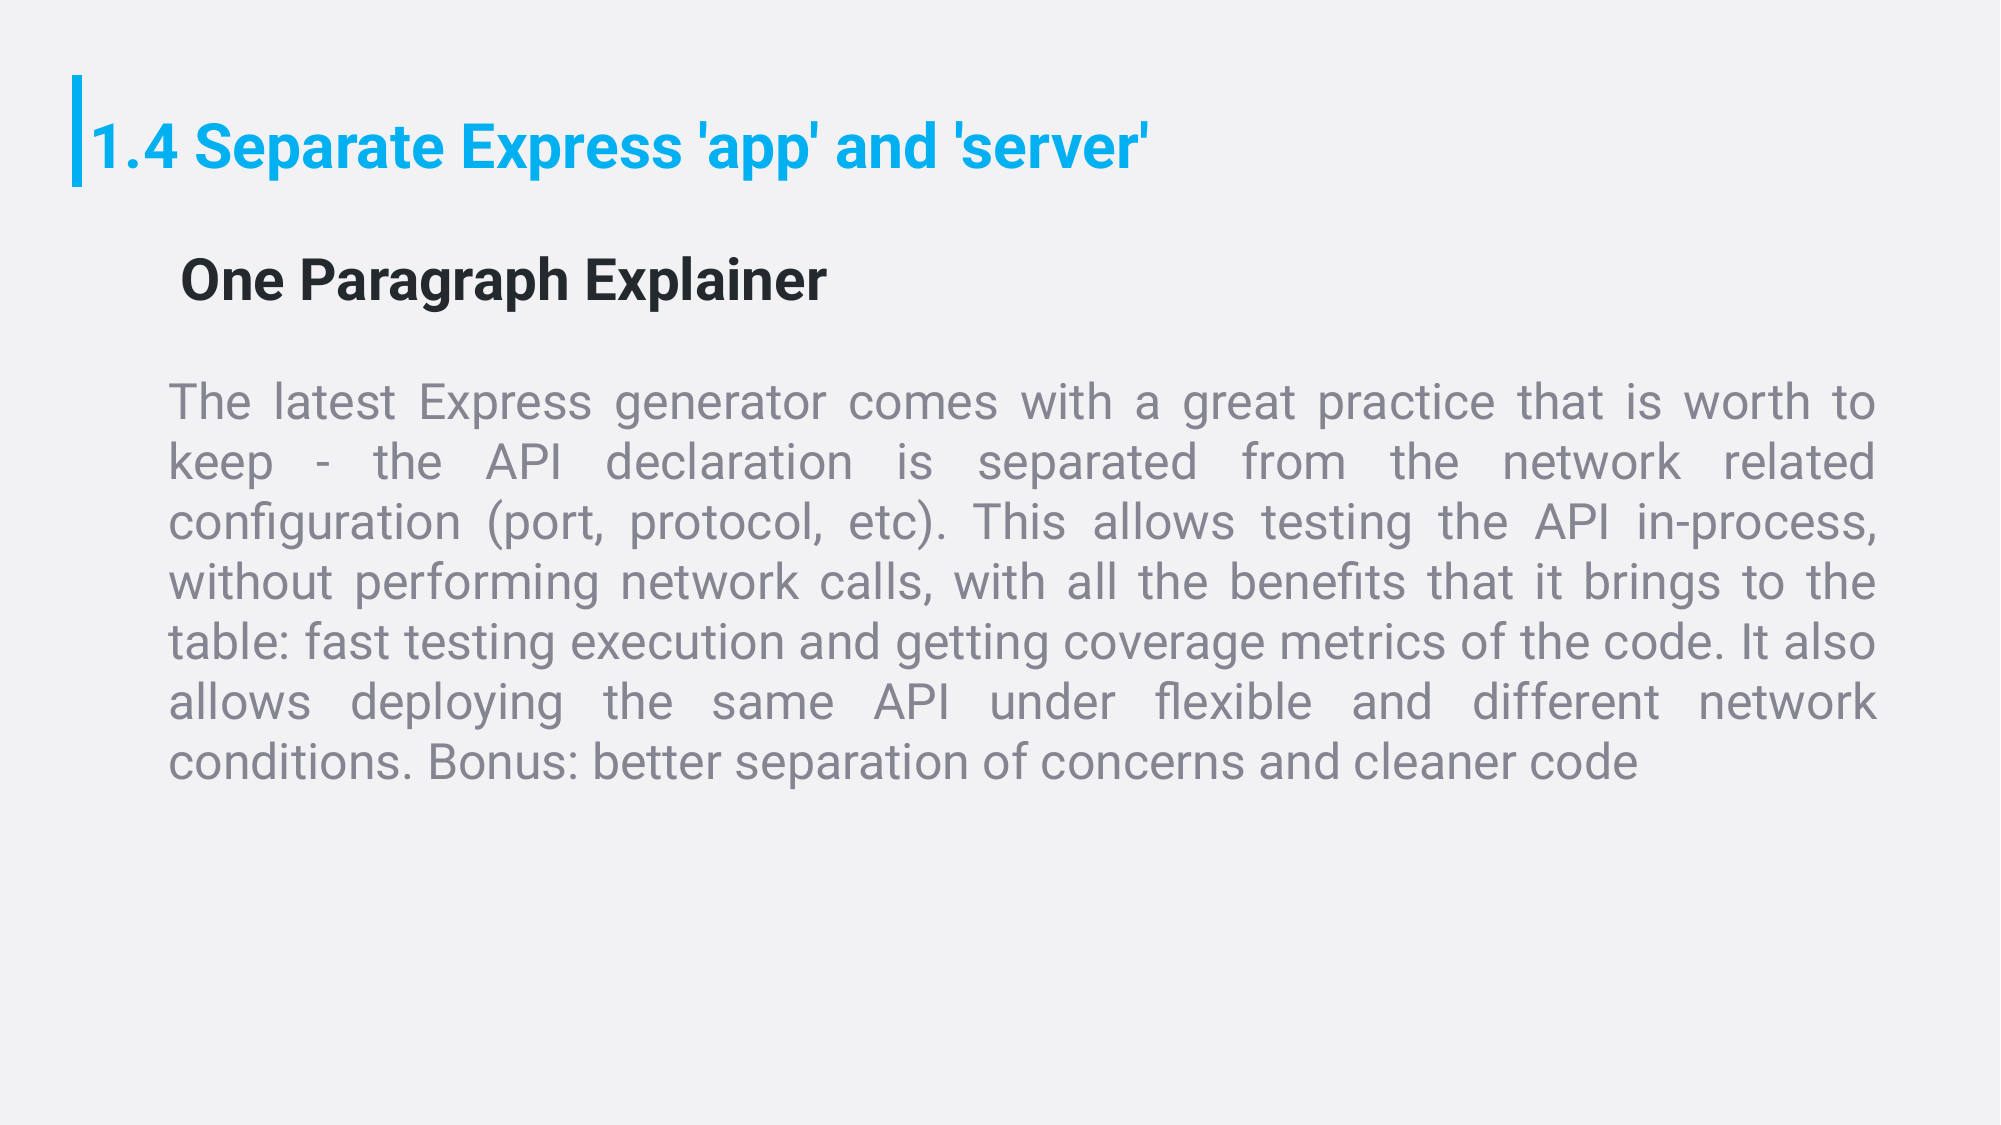

1.4 Separate Express 'app' and 'server'
One Paragraph Explainer
The latest Express generator comes with a great practice that is worth to keep - the API declaration is separated from the network related configuration (port, protocol, etc). This allows testing the API in-process, without performing network calls, with all the benefits that it brings to the table: fast testing execution and getting coverage metrics of the code. It also allows deploying the same API under flexible and different network conditions. Bonus: better separation of concerns and cleaner code